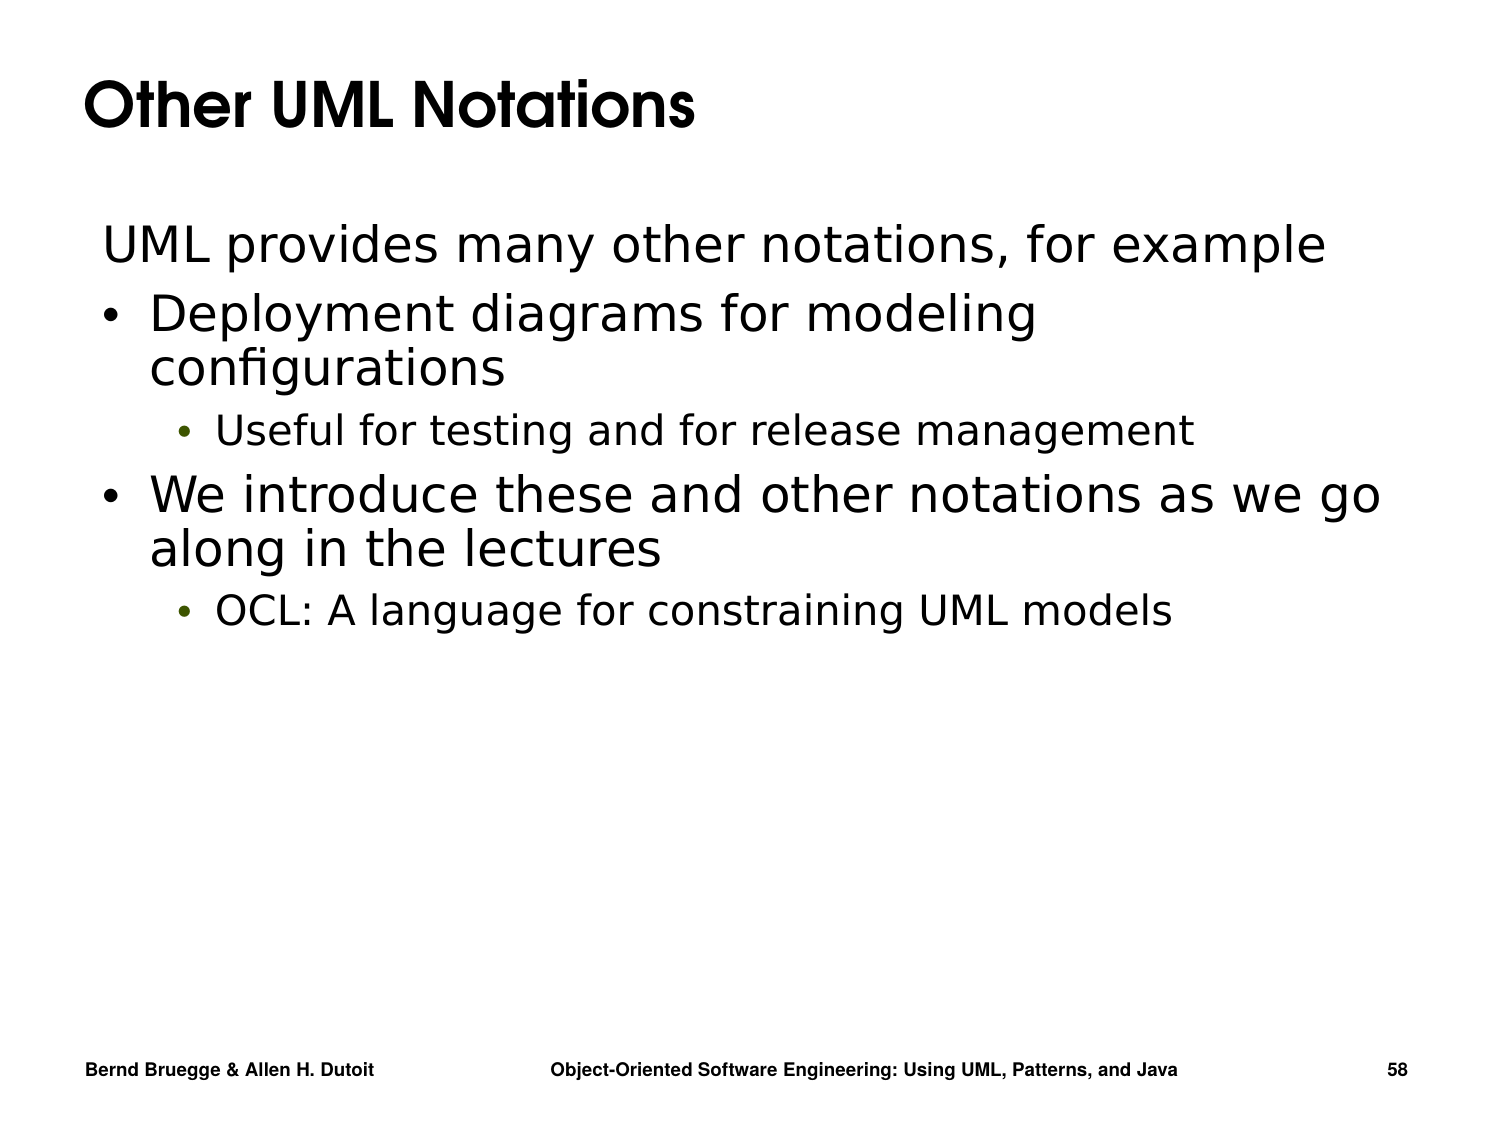

# Other UML Notations
UML provides many other notations, for example
Deployment diagrams for modeling configurations
Useful for testing and for release management
We introduce these and other notations as we go along in the lectures
OCL: A language for constraining UML models